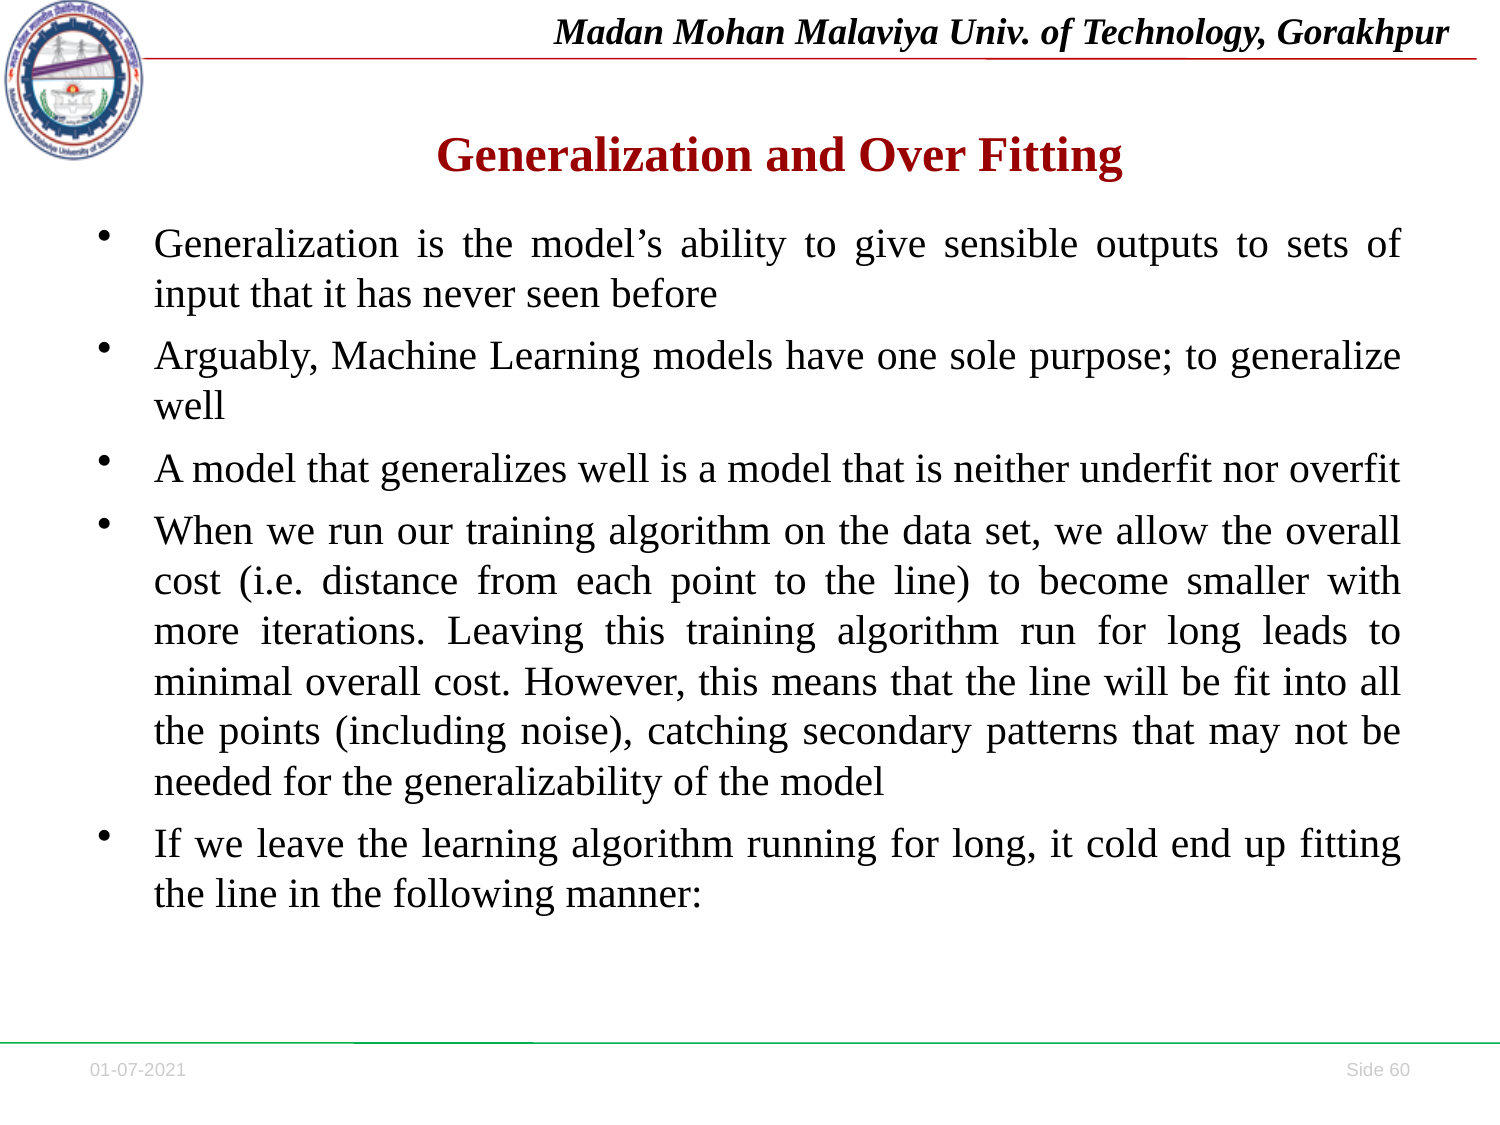

# Generalization and Over Fitting
Generalization is the model’s ability to give sensible outputs to sets of input that it has never seen before
Arguably, Machine Learning models have one sole purpose; to generalize well
A model that generalizes well is a model that is neither underfit nor overfit
When we run our training algorithm on the data set, we allow the overall cost (i.e. distance from each point to the line) to become smaller with more iterations. Leaving this training algorithm run for long leads to minimal overall cost. However, this means that the line will be fit into all the points (including noise), catching secondary patterns that may not be needed for the generalizability of the model
If we leave the learning algorithm running for long, it cold end up fitting the line in the following manner: